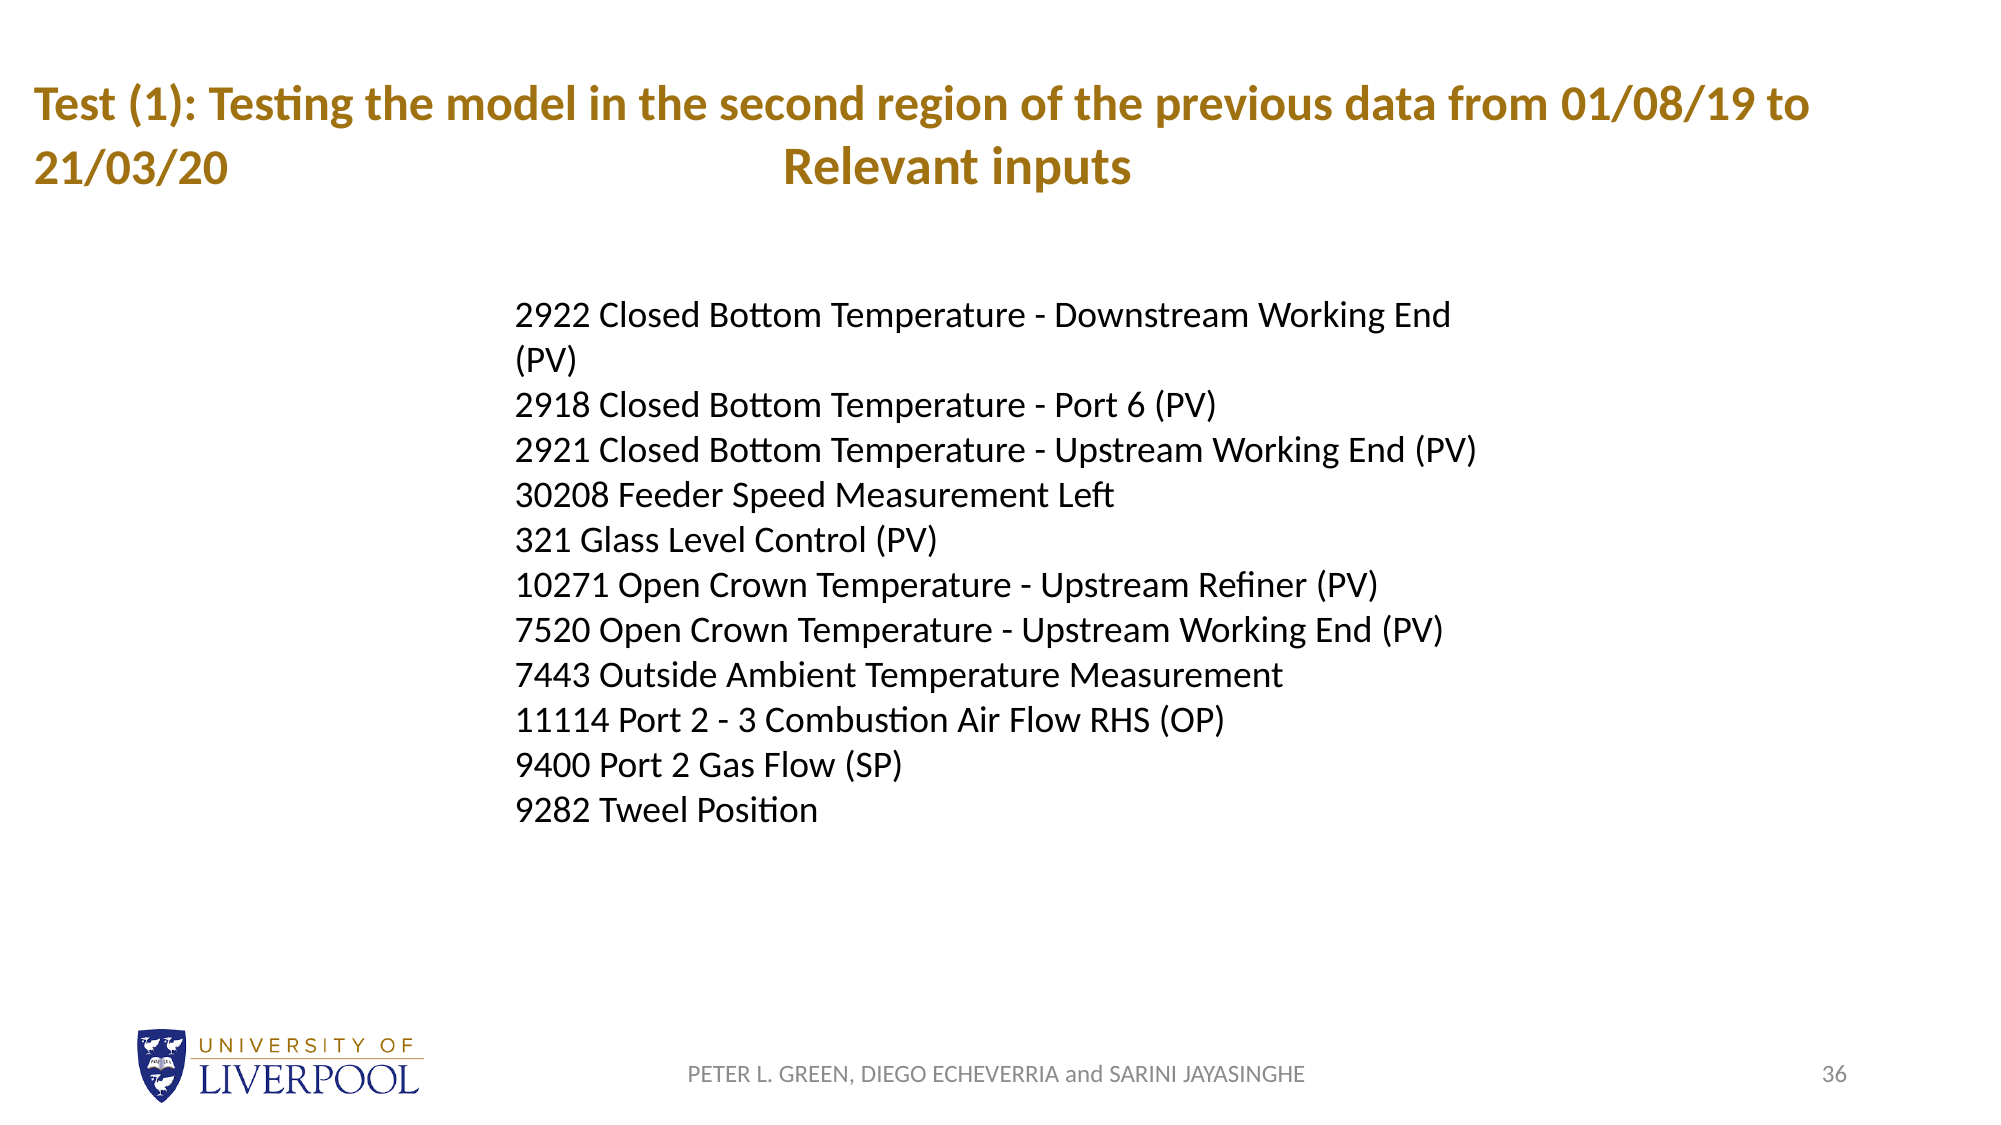

Test (1): Testing the model in the second region of the previous data from 01/08/19 to 21/03/20 				Relevant inputs
2922 Closed Bottom Temperature - Downstream Working End (PV)
2918 Closed Bottom Temperature - Port 6 (PV)
2921 Closed Bottom Temperature - Upstream Working End (PV)
30208 Feeder Speed Measurement Left
321 Glass Level Control (PV)
10271 Open Crown Temperature - Upstream Refiner (PV)
7520 Open Crown Temperature - Upstream Working End (PV)
7443 Outside Ambient Temperature Measurement
11114 Port 2 - 3 Combustion Air Flow RHS (OP)
9400 Port 2 Gas Flow (SP)
9282 Tweel Position
PETER L. GREEN, DIEGO ECHEVERRIA and SARINI JAYASINGHE
36